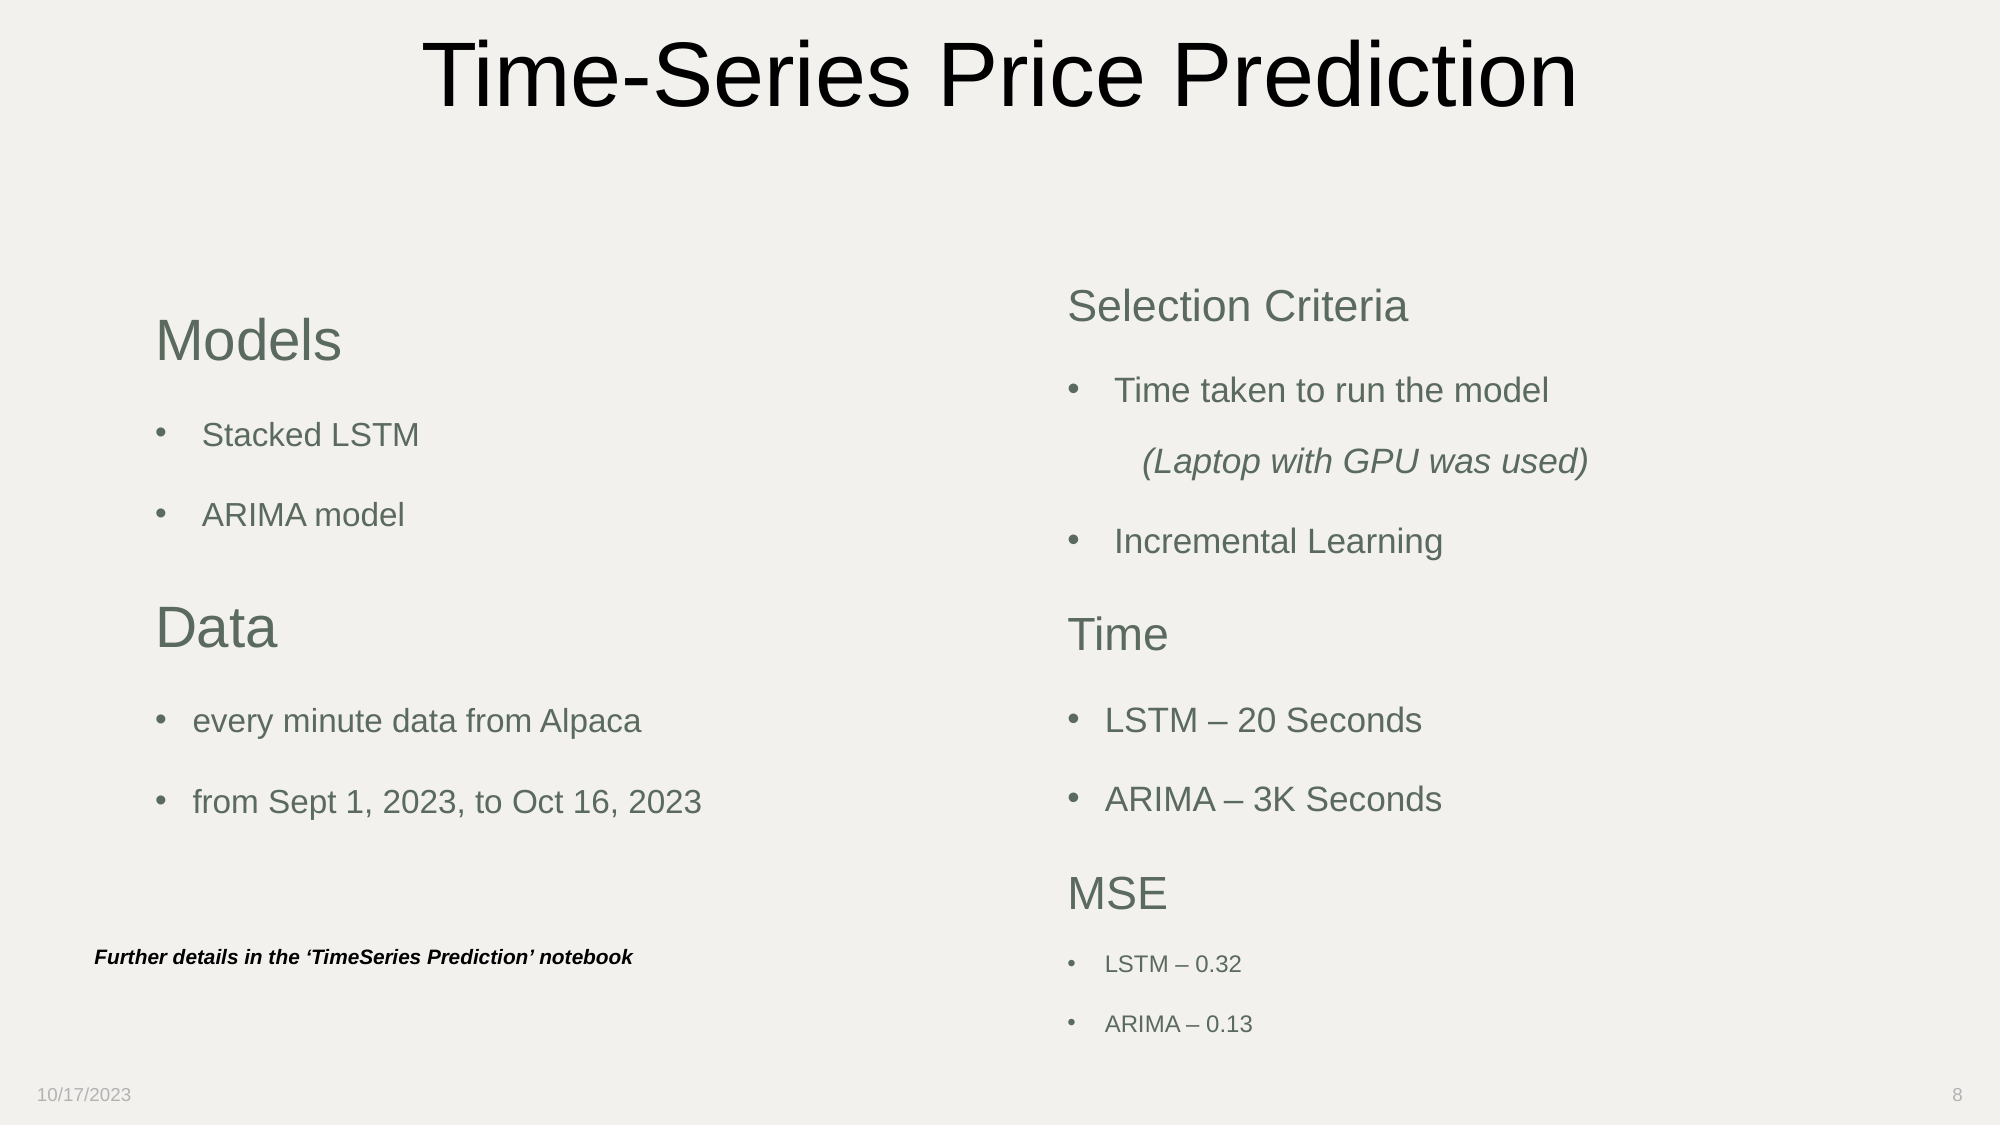

Time-Series Price Prediction
Selection Criteria
Time taken to run the model
(Laptop with GPU was used)
Incremental Learning
Time
LSTM – 20 Seconds
ARIMA – 3K Seconds
MSE
LSTM – 0.32
ARIMA – 0.13
Models
Stacked LSTM
ARIMA model
Data
every minute data from Alpaca
from Sept 1, 2023, to Oct 16, 2023
Further details in the ‘TimeSeries Prediction’ notebook
10/17/2023
8